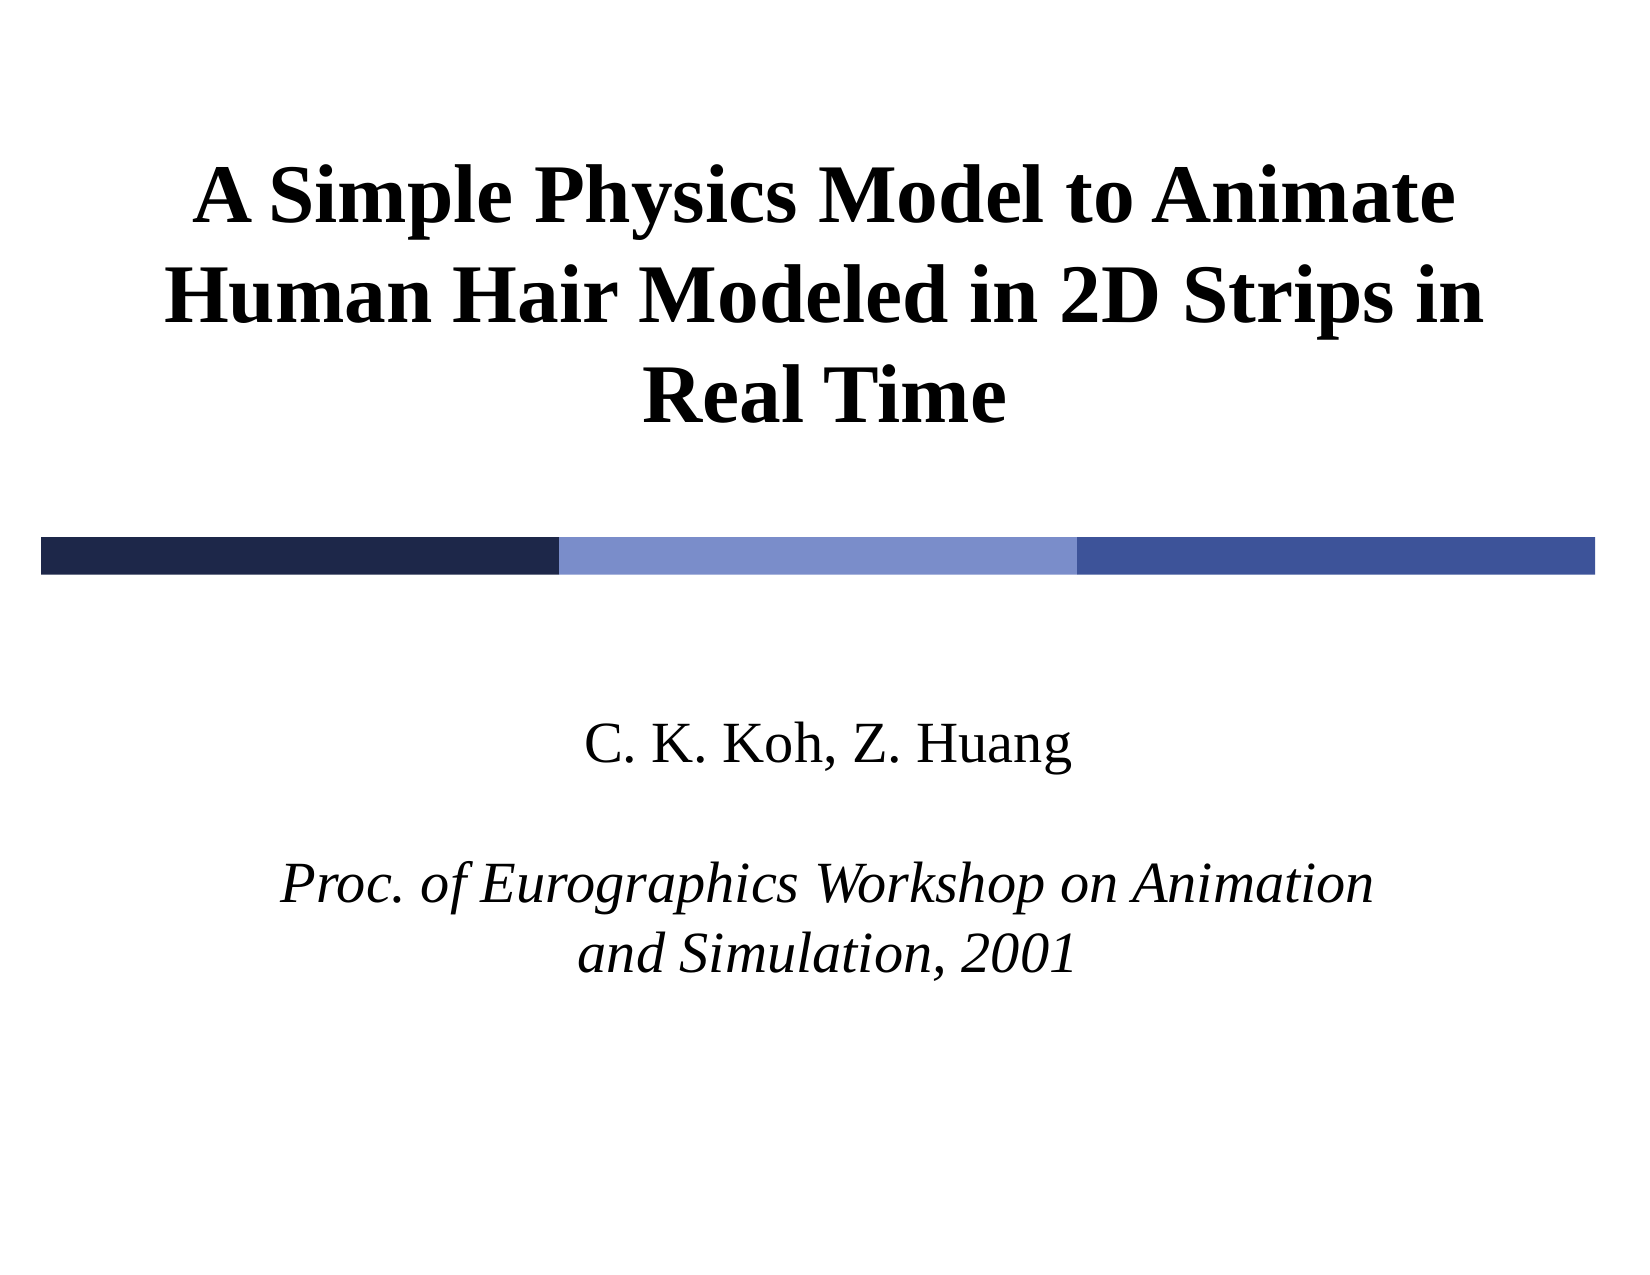

# A Simple Physics Model to Animate Human Hair Modeled in 2D Strips in Real Time
C. K. Koh, Z. Huang

Proc. of Eurographics Workshop on Animation and Simulation, 2001